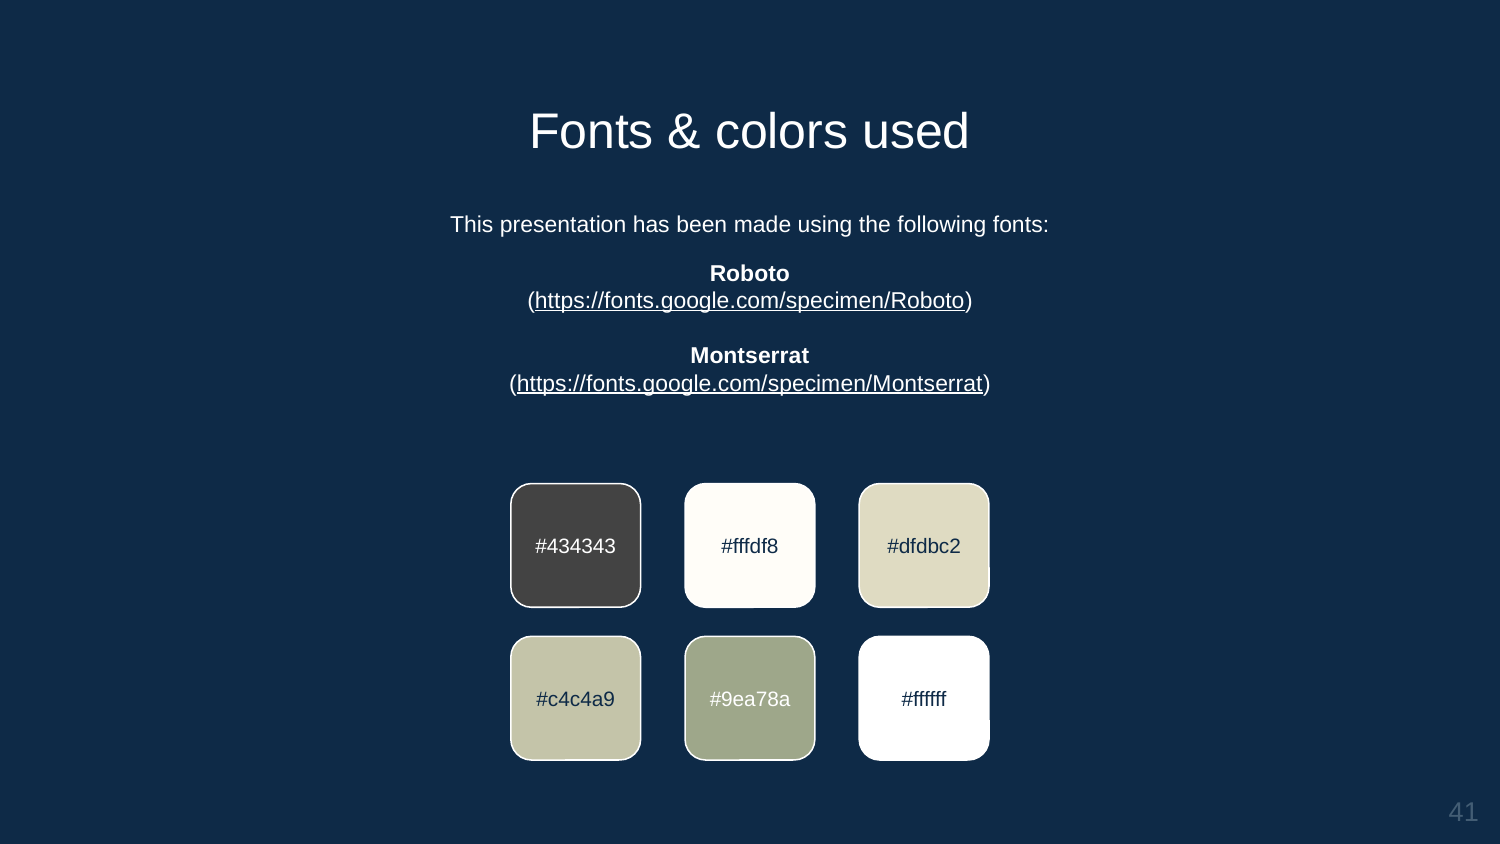

# Fonts & colors used
This presentation has been made using the following fonts:
Roboto
(https://fonts.google.com/specimen/Roboto)

Montserrat
(https://fonts.google.com/specimen/Montserrat)

#434343
#fffdf8
#dfdbc2

#c4c4a9
#9ea78a
#ffffff
41